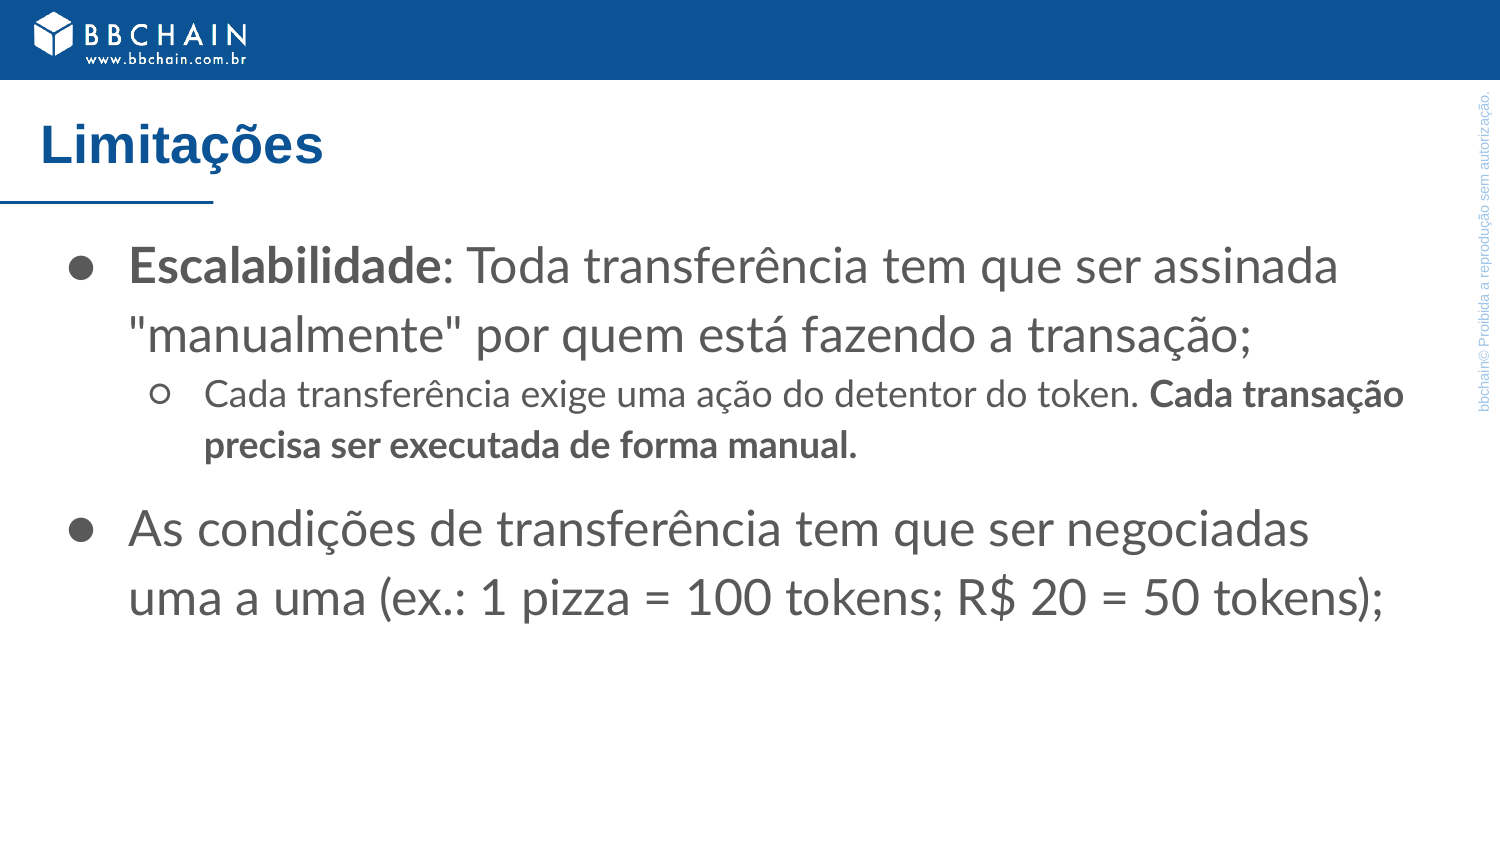

# Limitações
Escalabilidade: Toda transferência tem que ser assinada "manualmente" por quem está fazendo a transação;
Cada transferência exige uma ação do detentor do token. Cada transação precisa ser executada de forma manual.
As condições de transferência tem que ser negociadas
uma a uma (ex.: 1 pizza = 100 tokens; R$ 20 = 50 tokens);

bbchain© Proibida a reprodução sem autorização.